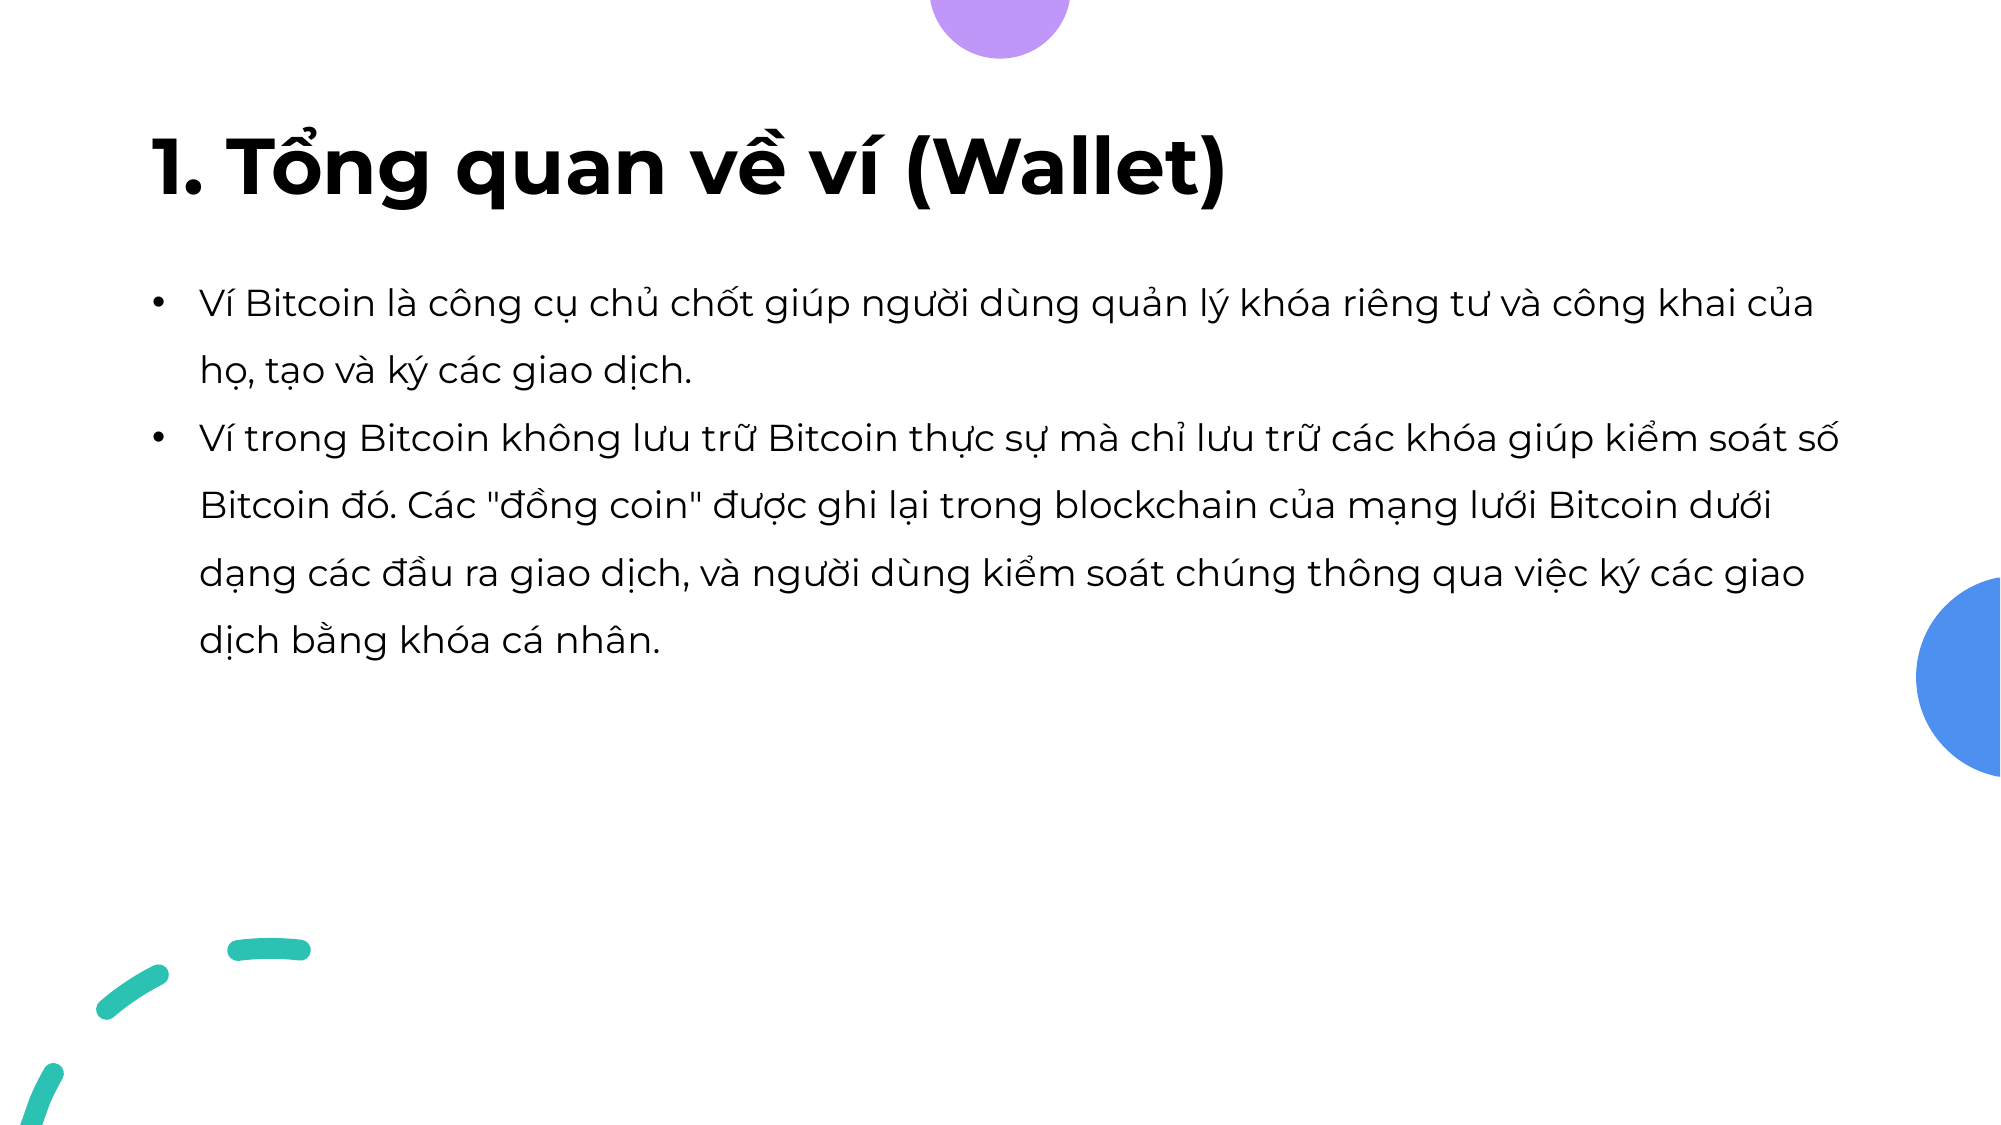

# 1. Tổng quan về ví (Wallet)

Ví Bitcoin là công cụ chủ chốt giúp người dùng quản lý khóa riêng tư và công khai của họ, tạo và ký các giao dịch.
Ví trong Bitcoin không lưu trữ Bitcoin thực sự mà chỉ lưu trữ các khóa giúp kiểm soát số Bitcoin đó. Các "đồng coin" được ghi lại trong blockchain của mạng lưới Bitcoin dưới dạng các đầu ra giao dịch, và người dùng kiểm soát chúng thông qua việc ký các giao dịch bằng khóa cá nhân.